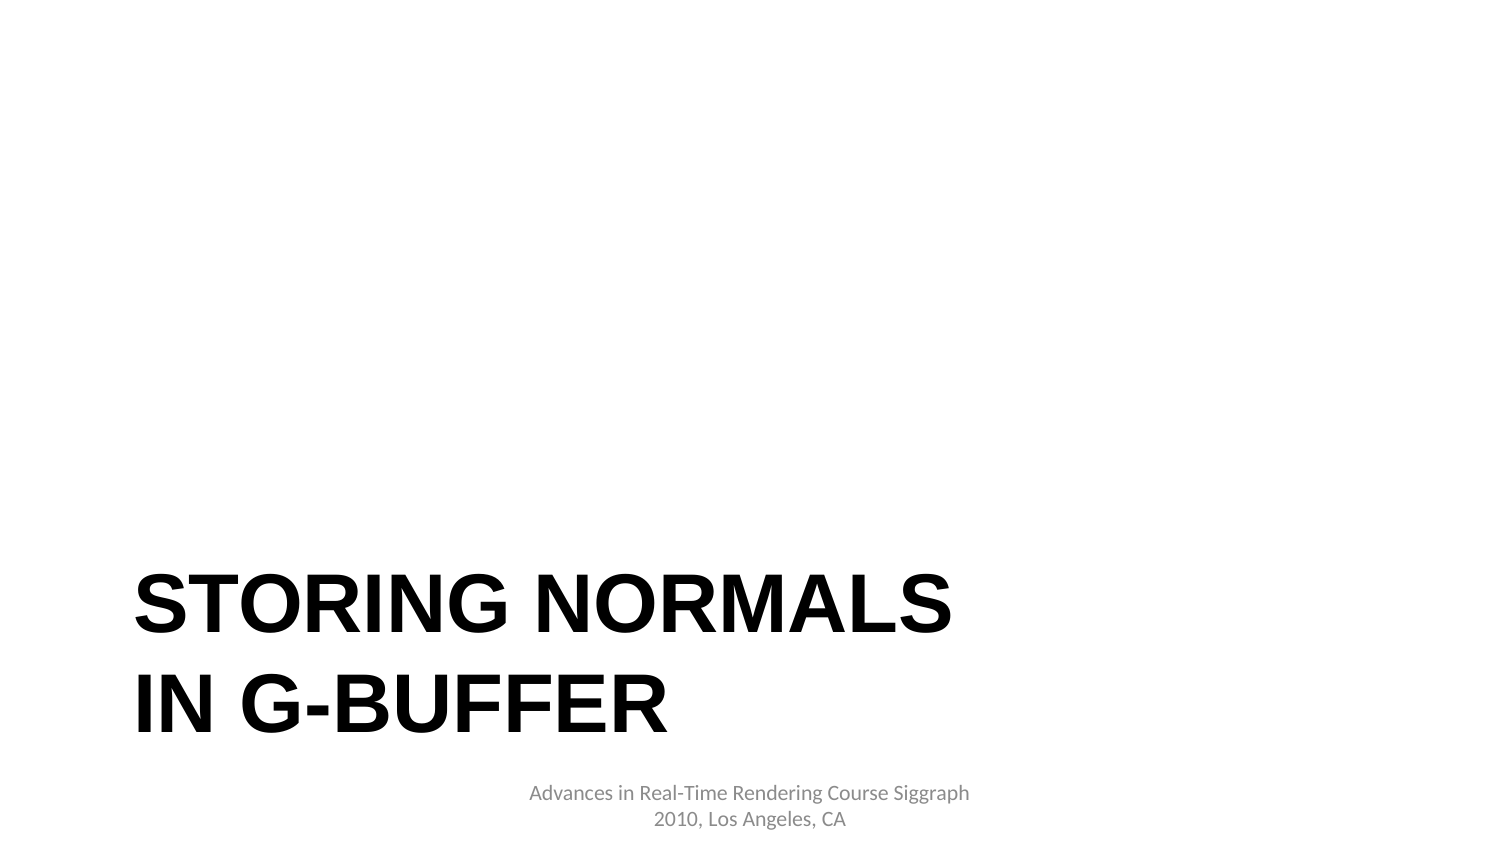

# Storing normals in G-Buffer
Advances in Real-Time Rendering Course Siggraph 2010, Los Angeles, CA